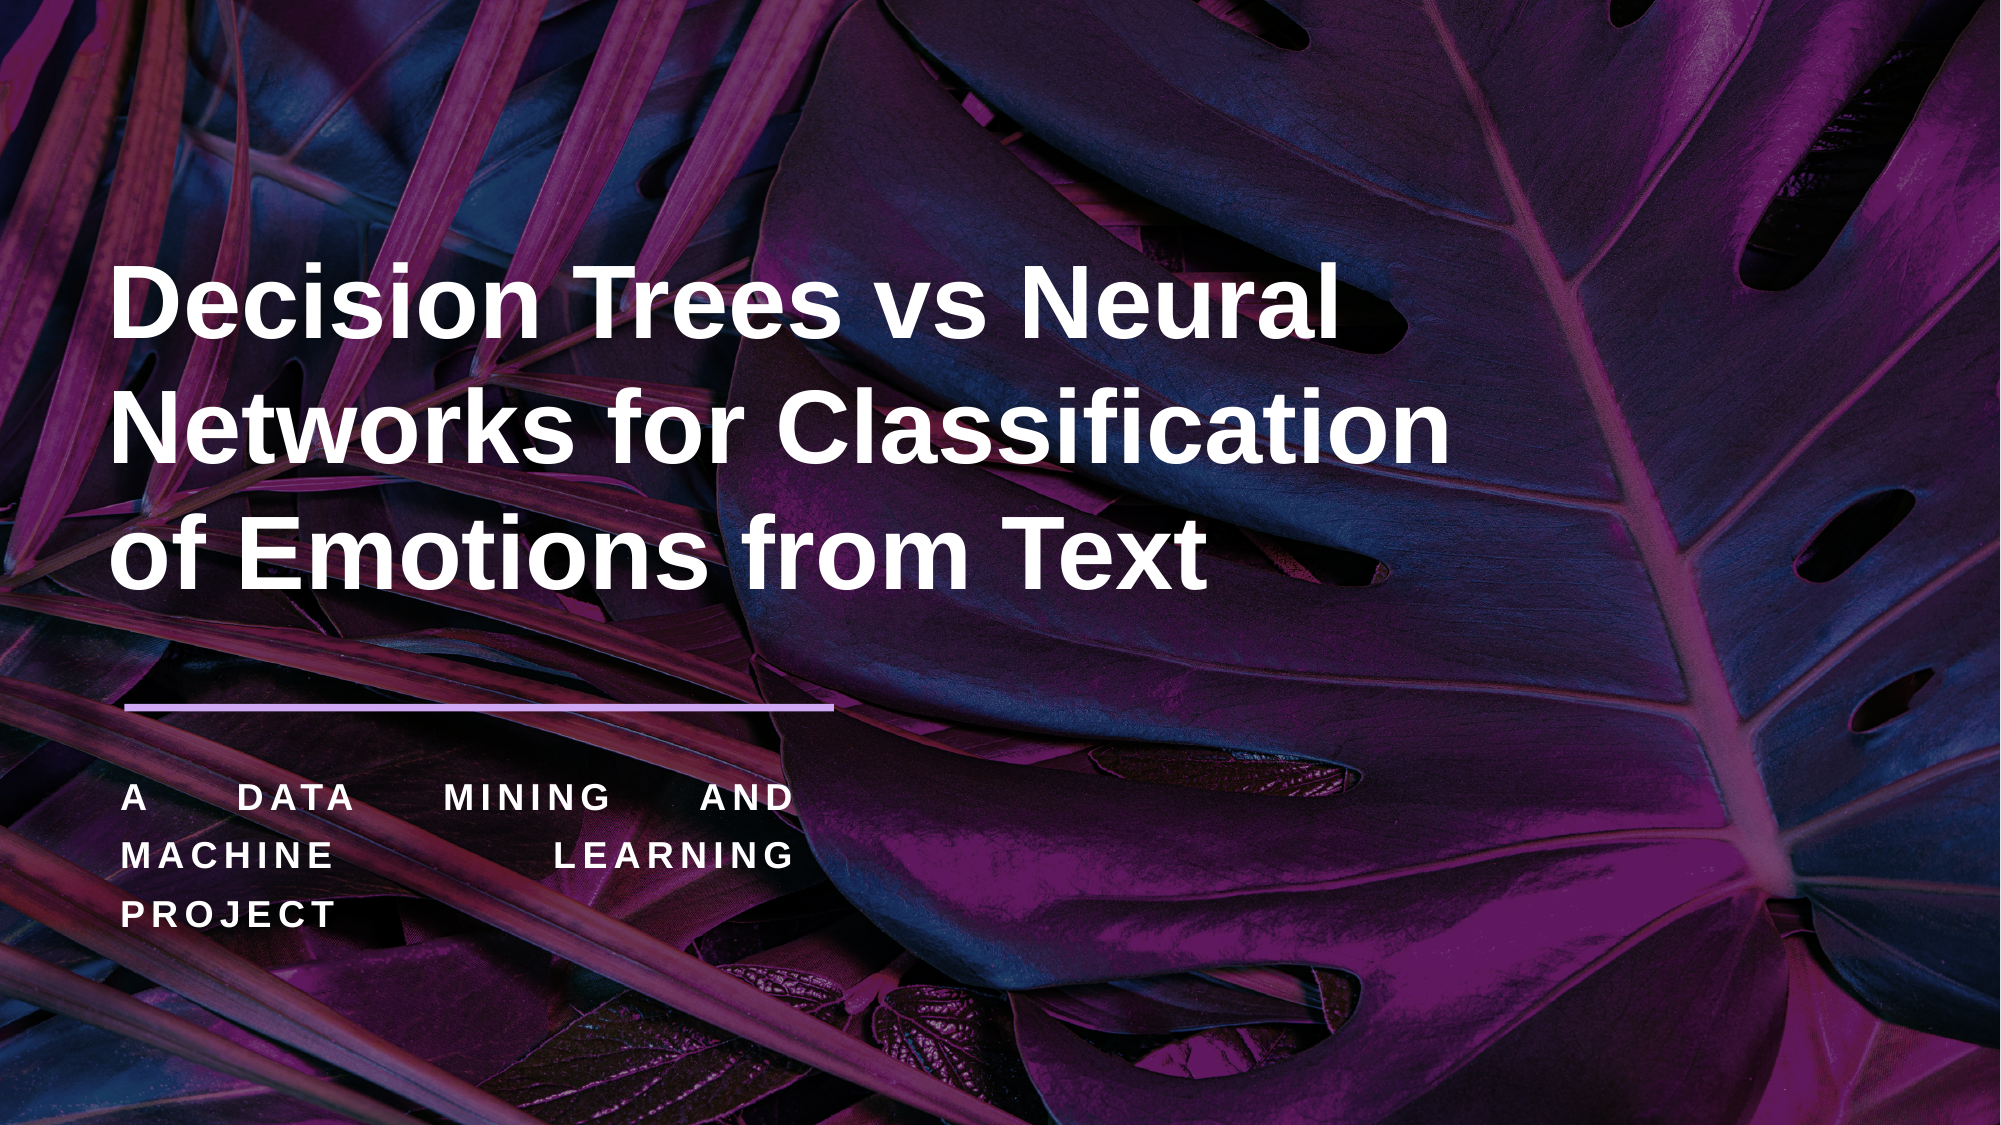

# Decision Trees vs Neural Networks for Classification of Emotions from Text

A DATA MINING AND MACHINE LEARNING PROJECT